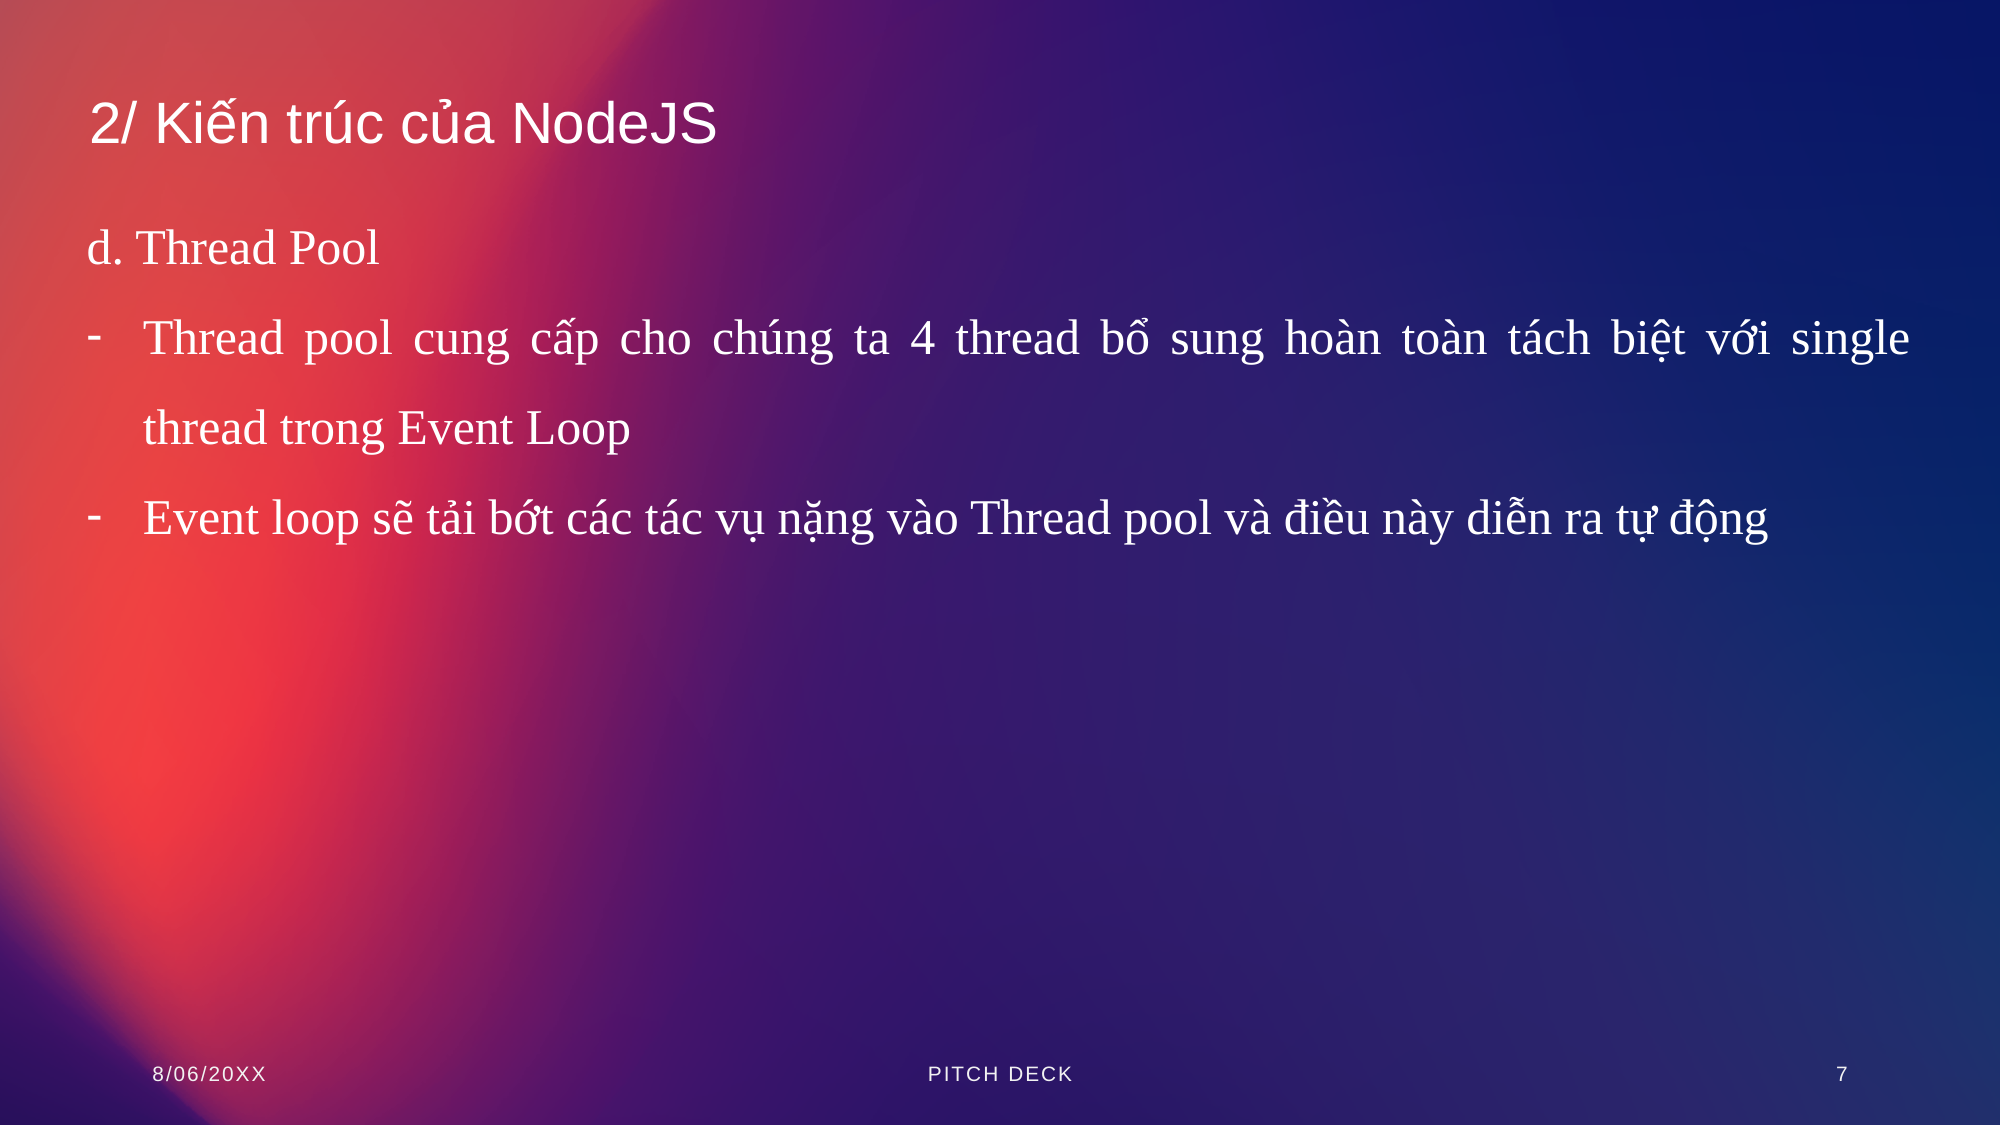

2/ Kiến trúc của NodeJS
d. Thread Pool
Thread pool cung cấp cho chúng ta 4 thread bổ sung hoàn toàn tách biệt với single thread trong Event Loop
Event loop sẽ tải bớt các tác vụ nặng vào Thread pool và điều này diễn ra tự động
8/06/20XX
PITCH DECK
7